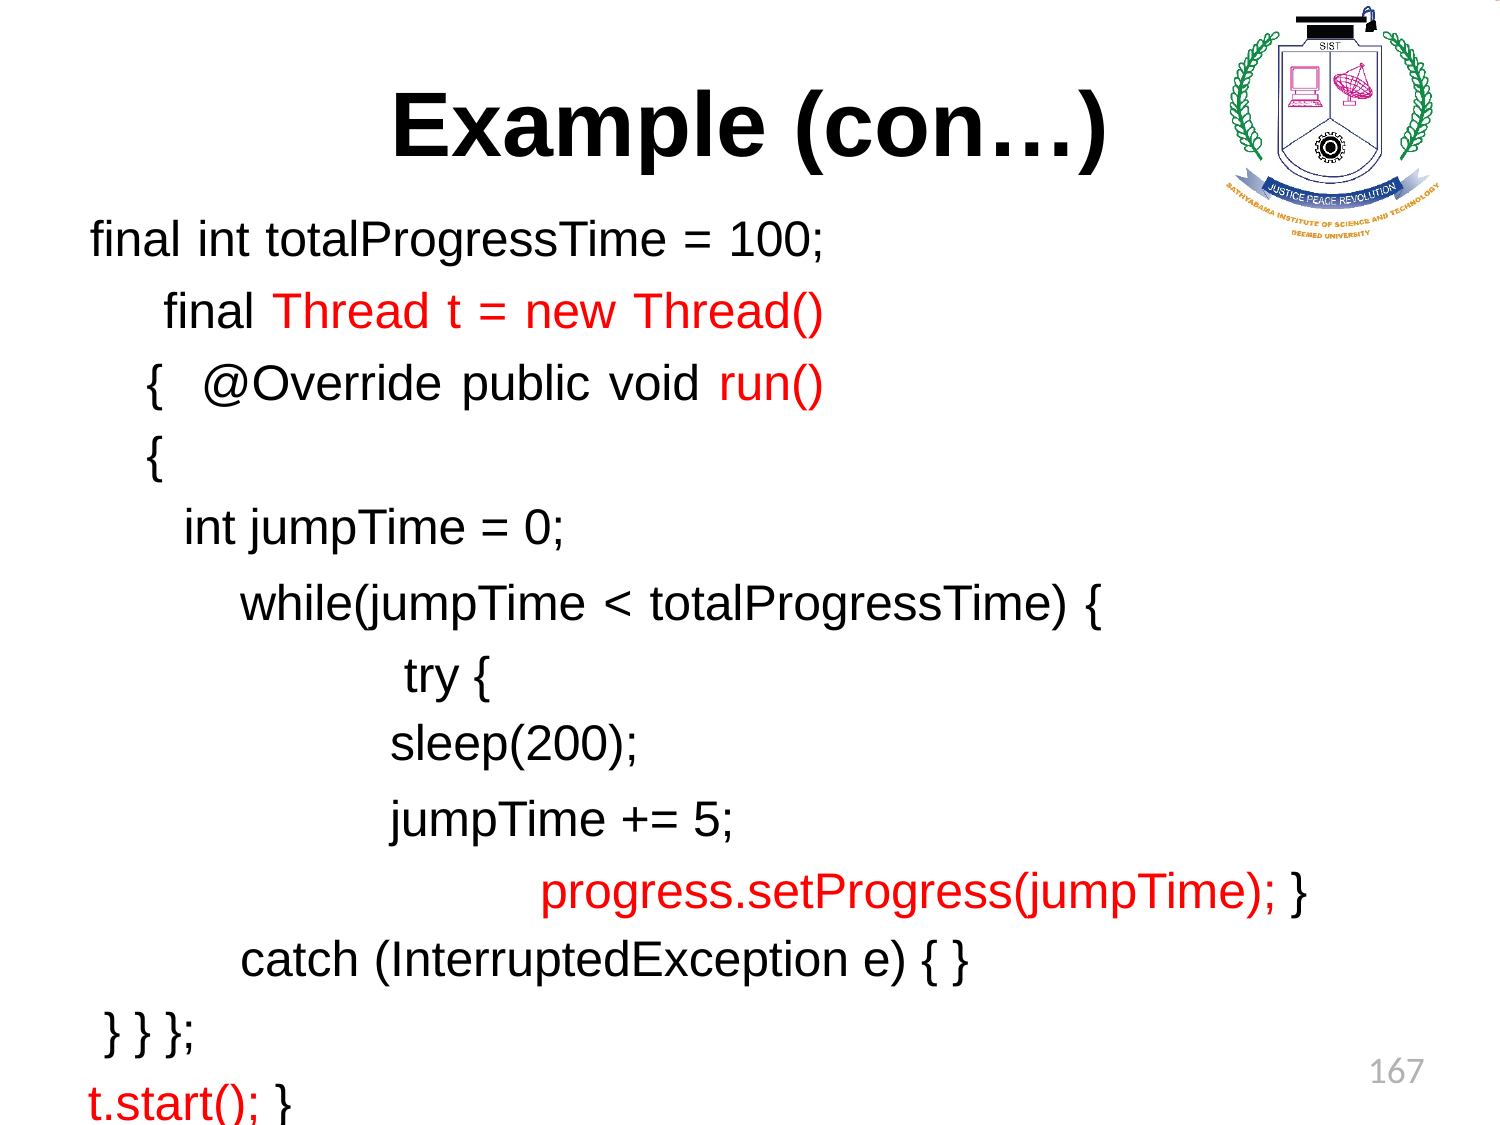

# Example (con…)
final int totalProgressTime = 100;  final Thread t = new Thread() {  @Override public void run() {
int jumpTime = 0;
while(jumpTime < totalProgressTime) {  try {
sleep(200);
jumpTime += 5;  progress.setProgress(jumpTime); }
catch (InterruptedException e) { }
} } };
t.start(); }
167